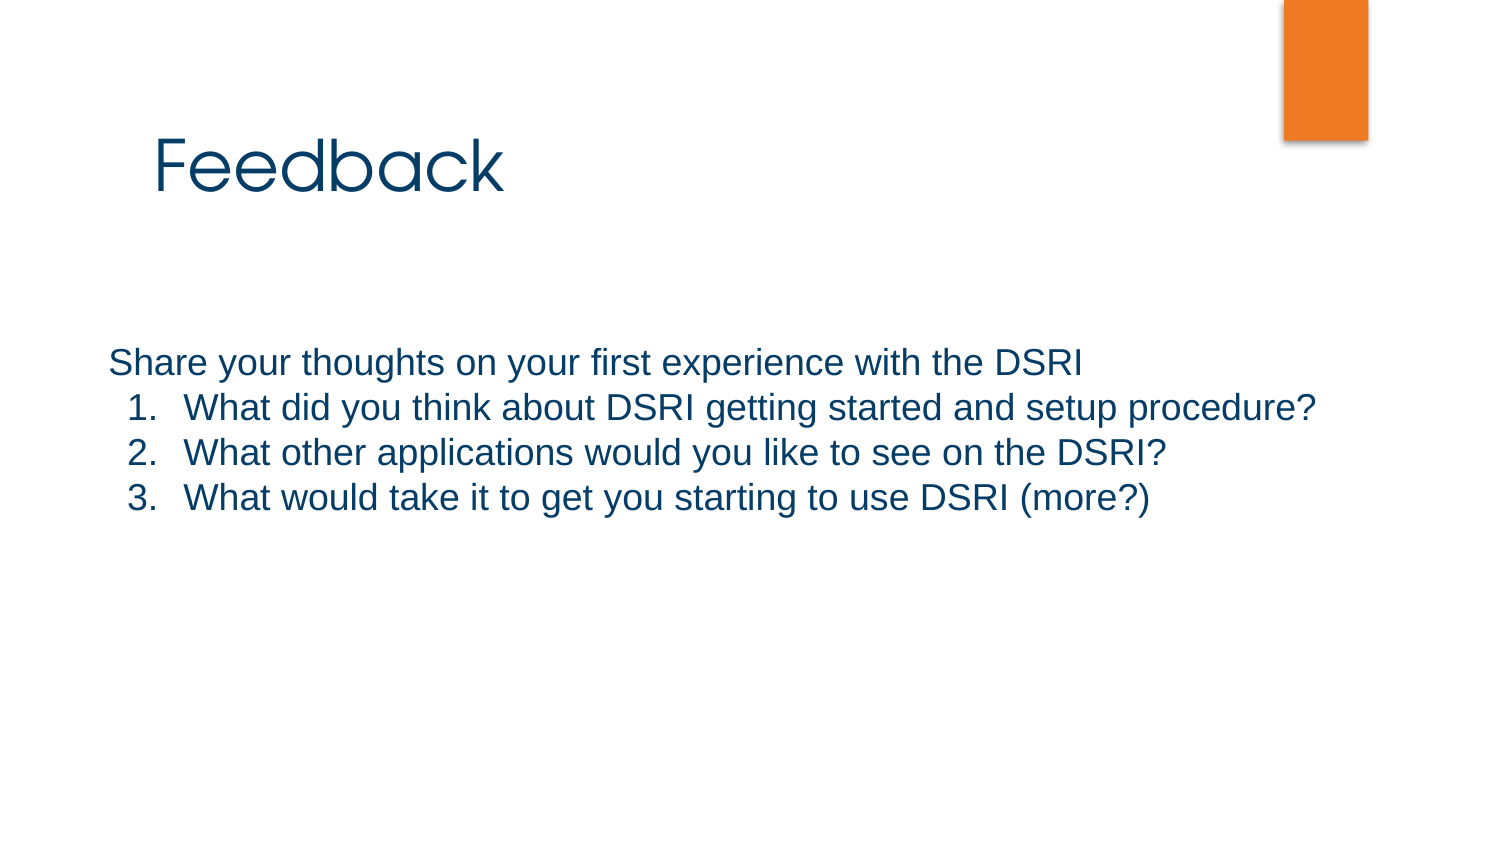

# Feedback
Share your thoughts on your first experience with the DSRI
What did you think about DSRI getting started and setup procedure?
What other applications would you like to see on the DSRI?
What would take it to get you starting to use DSRI (more?)